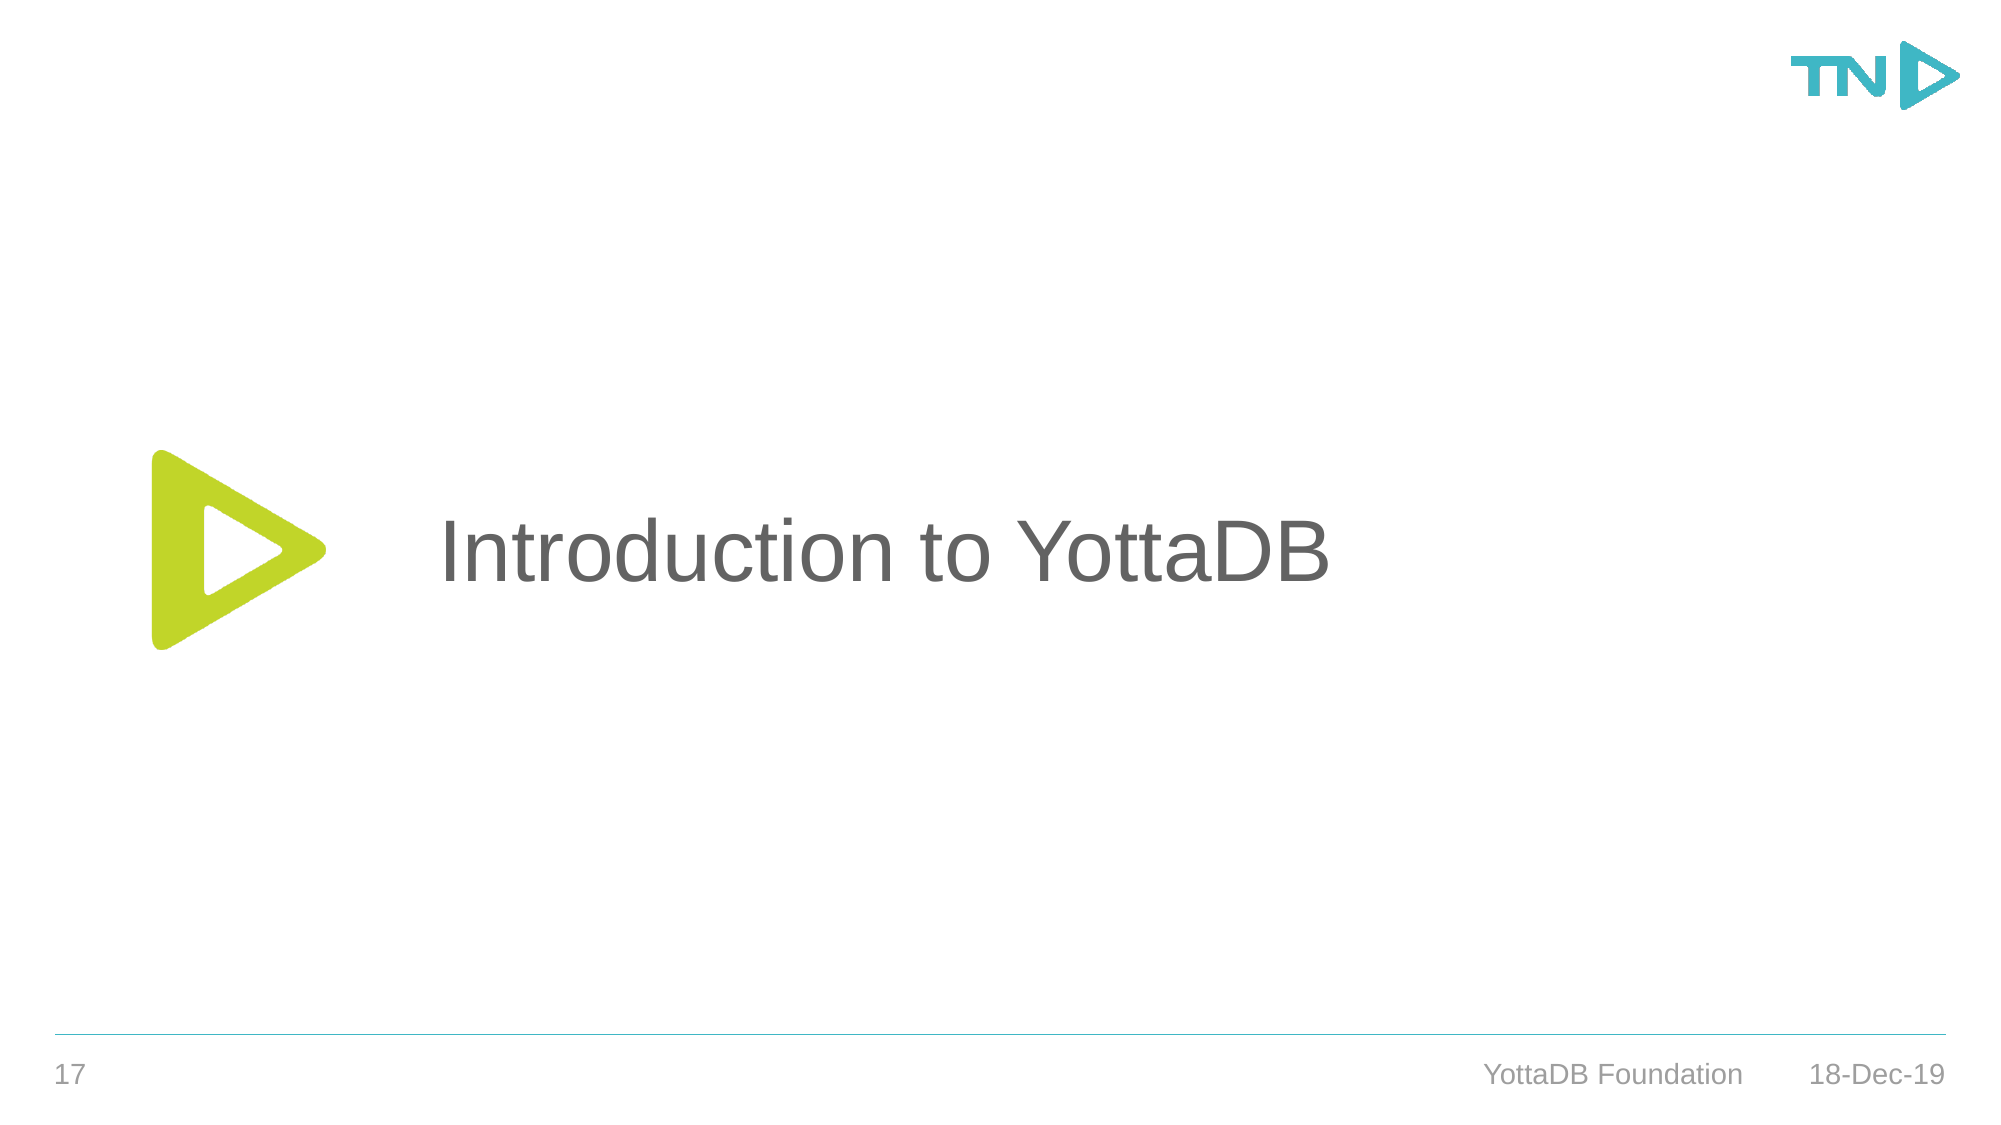

# Introduction to YottaDB
17
YottaDB Foundation
18-Dec-19